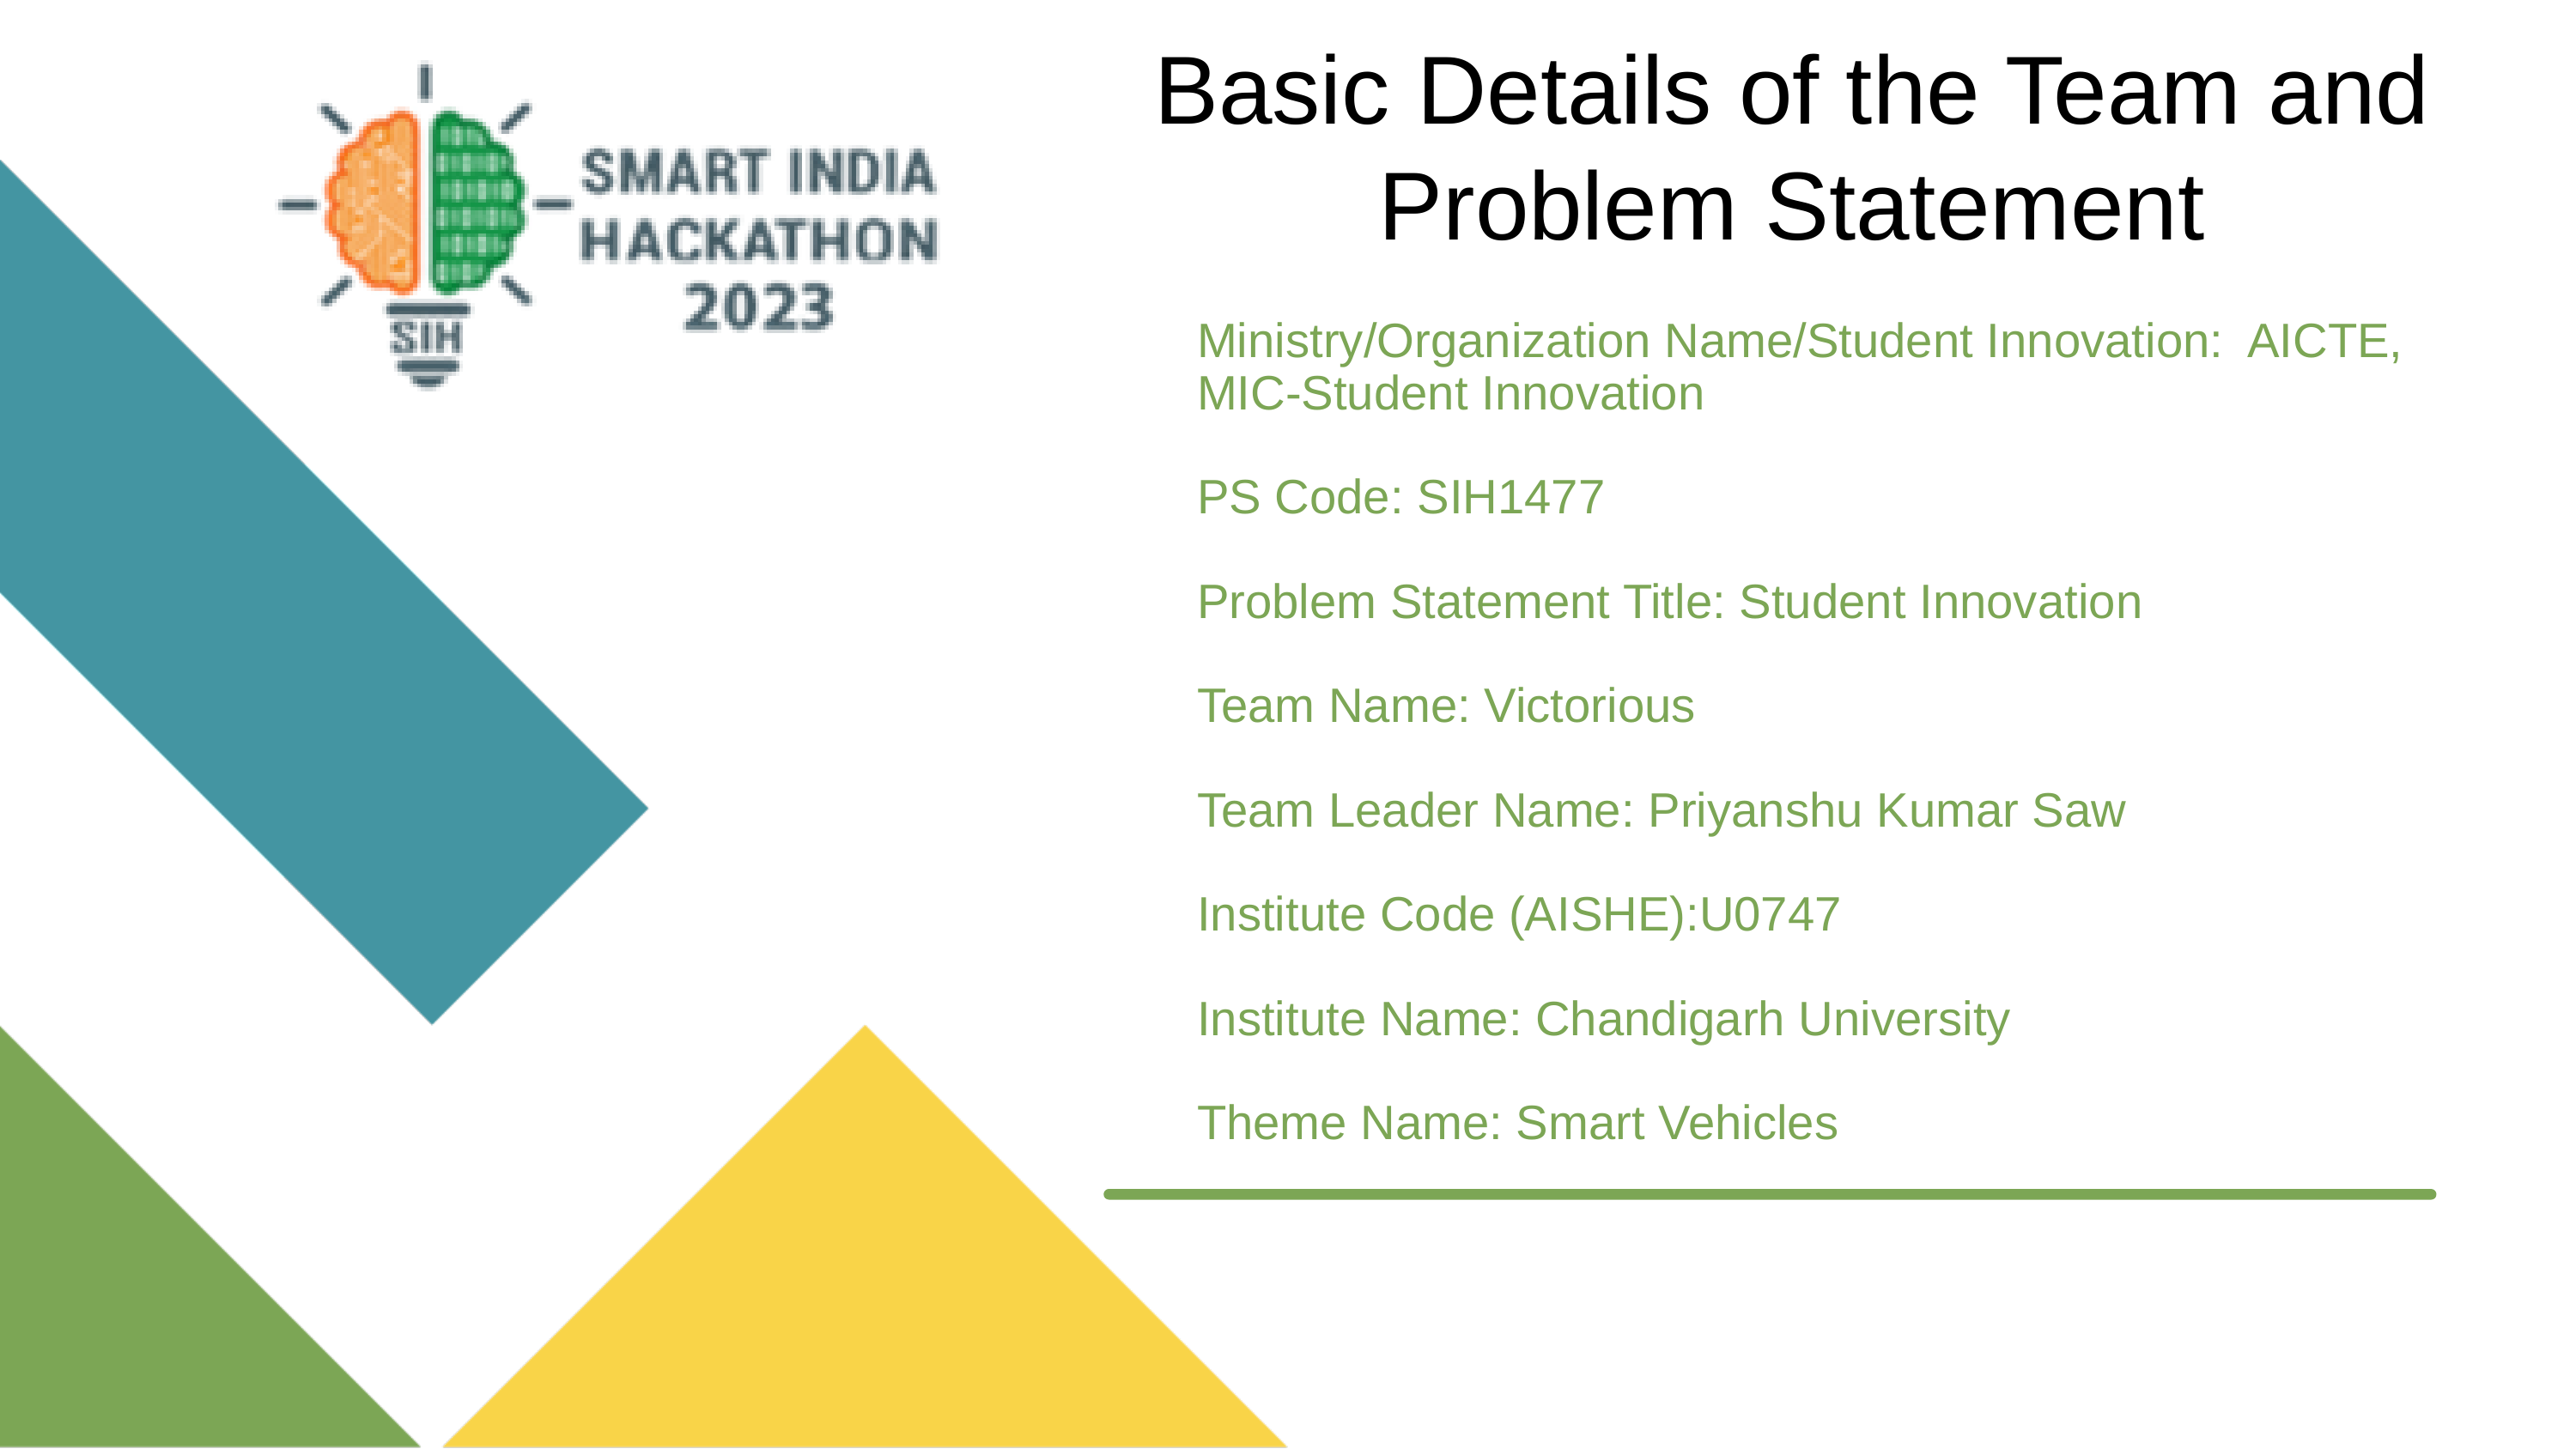

Basic Details of the Team and Problem Statement

Ministry/Organization Name/Student Innovation:  AICTE, MIC-Student Innovation

PS Code: SIH1477

Problem Statement Title: Student Innovation

Team Name: Victorious

Team Leader Name: Priyanshu Kumar Saw

Institute Code (AISHE):U0747

Institute Name: Chandigarh University

Theme Name: Smart Vehicles